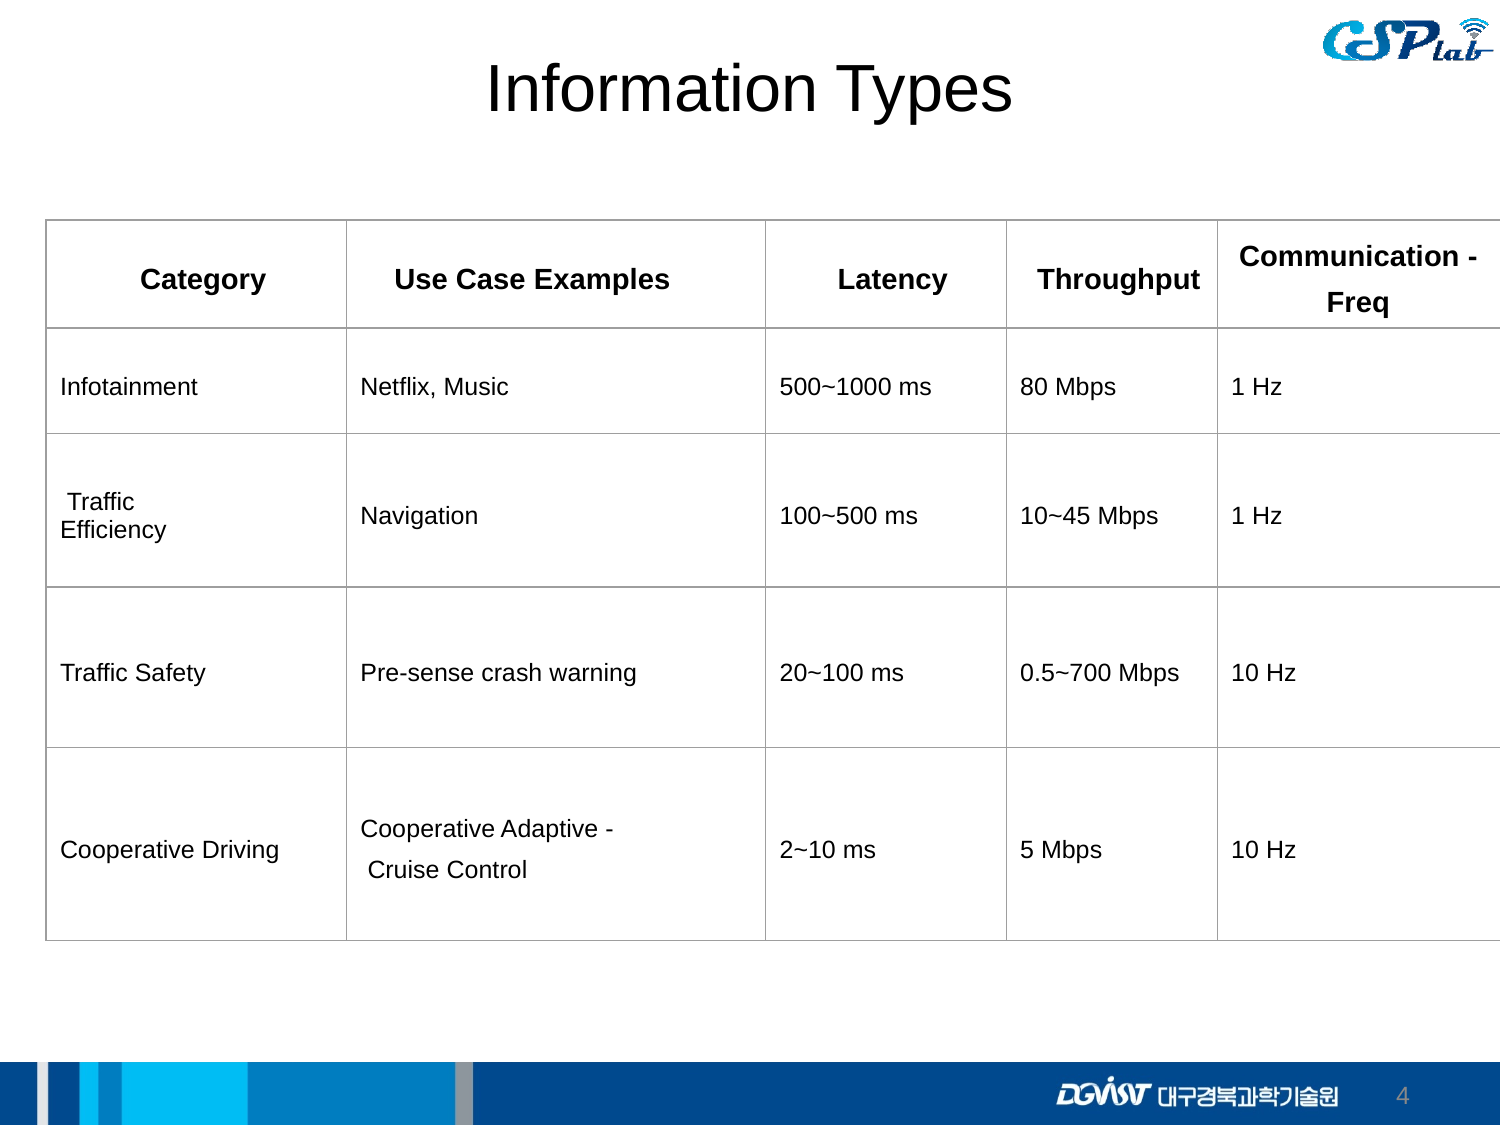

# Information Types
| Category | Use Case Examples | Latency | Throughput | Communication - Freq |
| --- | --- | --- | --- | --- |
| Infotainment | Netflix, Music | 500~1000 ms | 80 Mbps | 1 Hz |
| Traffic Efficiency | Navigation | 100~500 ms | 10~45 Mbps | 1 Hz |
| Traffic Safety | Pre-sense crash warning | 20~100 ms | 0.5~700 Mbps | 10 Hz |
| Cooperative Driving | Cooperative Adaptive - Cruise Control | 2~10 ms | 5 Mbps | 10 Hz |
4